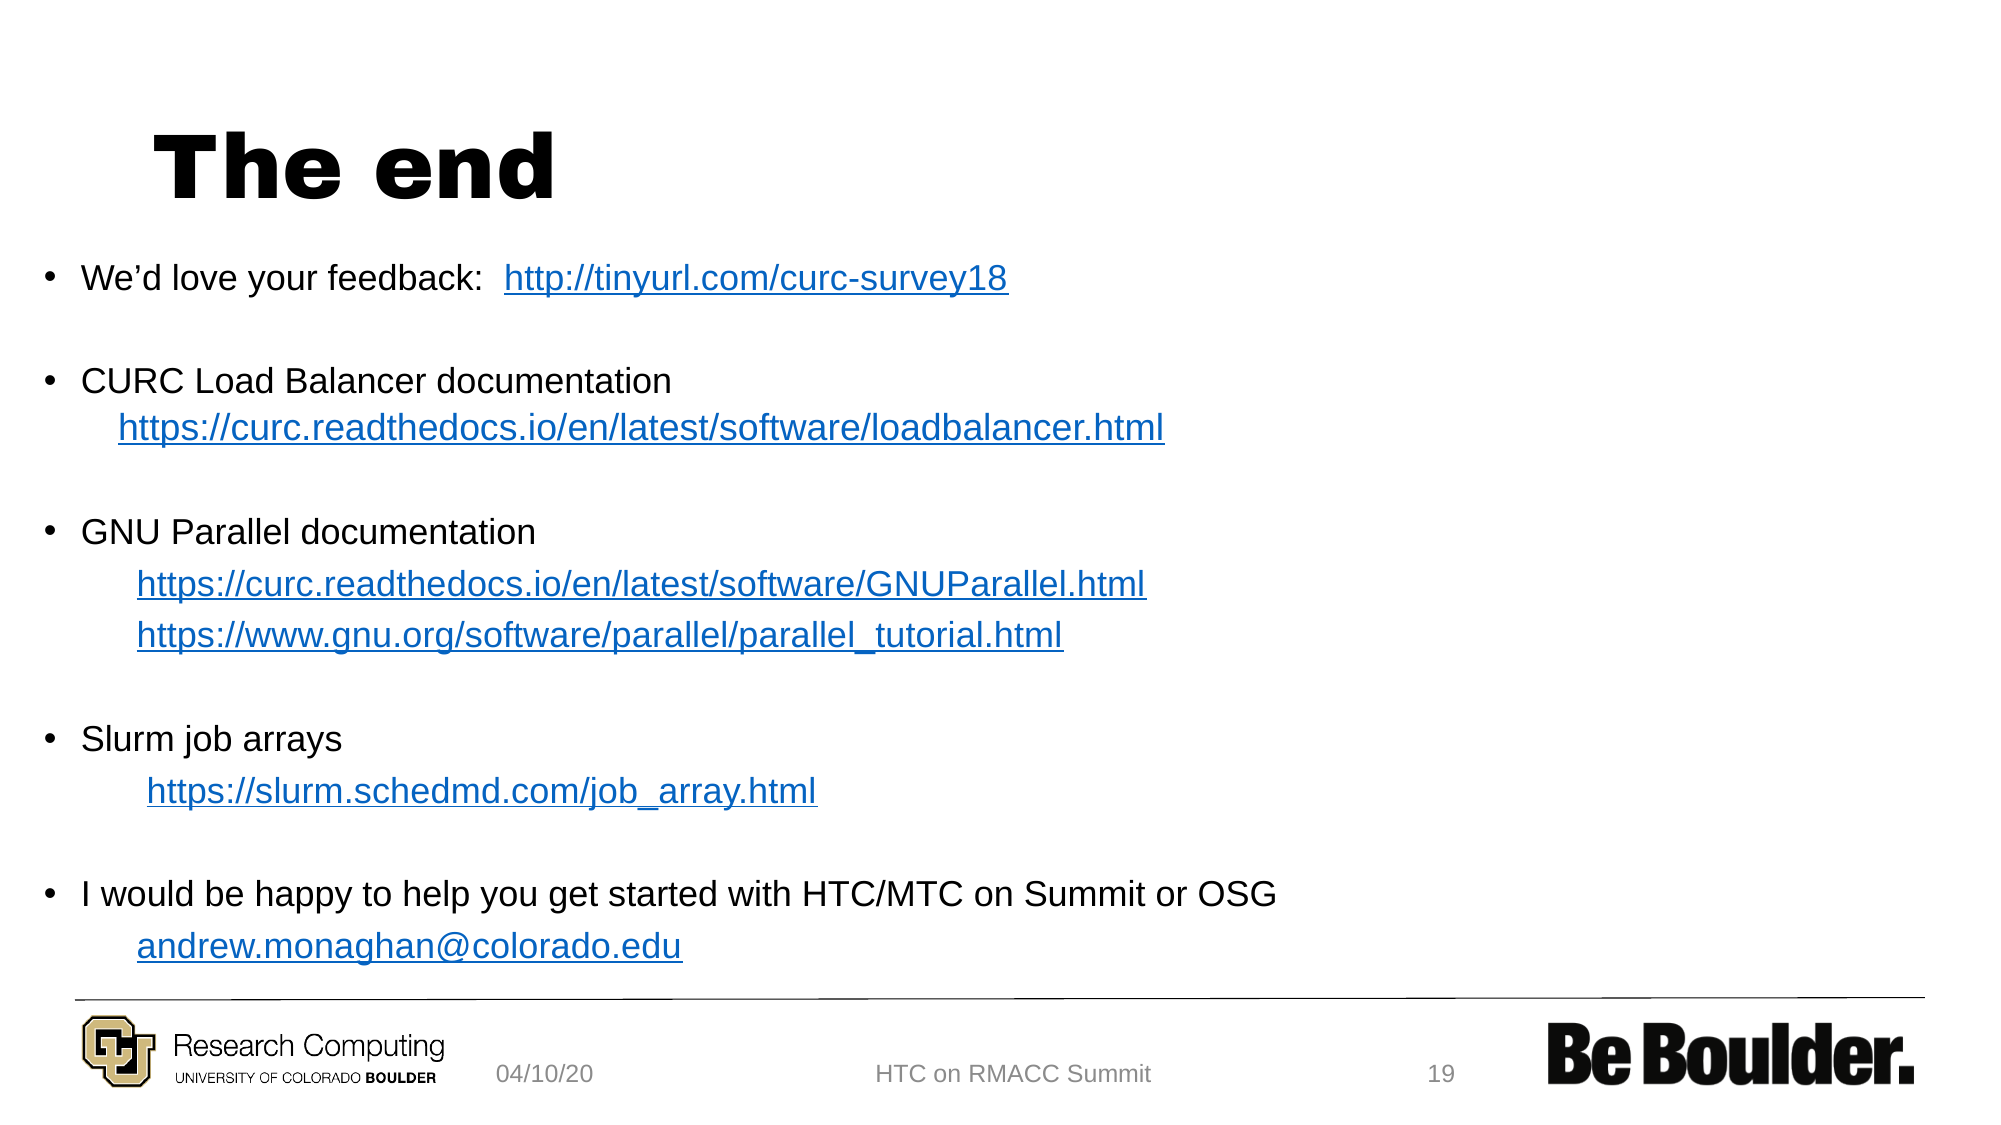

# The end
We’d love your feedback:  http://tinyurl.com/curc-survey18

CURC Load Balancer documentation
	https://curc.readthedocs.io/en/latest/software/loadbalancer.html

GNU Parallel documentation
	https://curc.readthedocs.io/en/latest/software/GNUParallel.html
 	https://www.gnu.org/software/parallel/parallel_tutorial.html

Slurm job arrays
	 https://slurm.schedmd.com/job_array.html

I would be happy to help you get started with HTC/MTC on Summit or OSG
	andrew.monaghan@colorado.edu

04/10/20
HTC on RMACC Summit
19